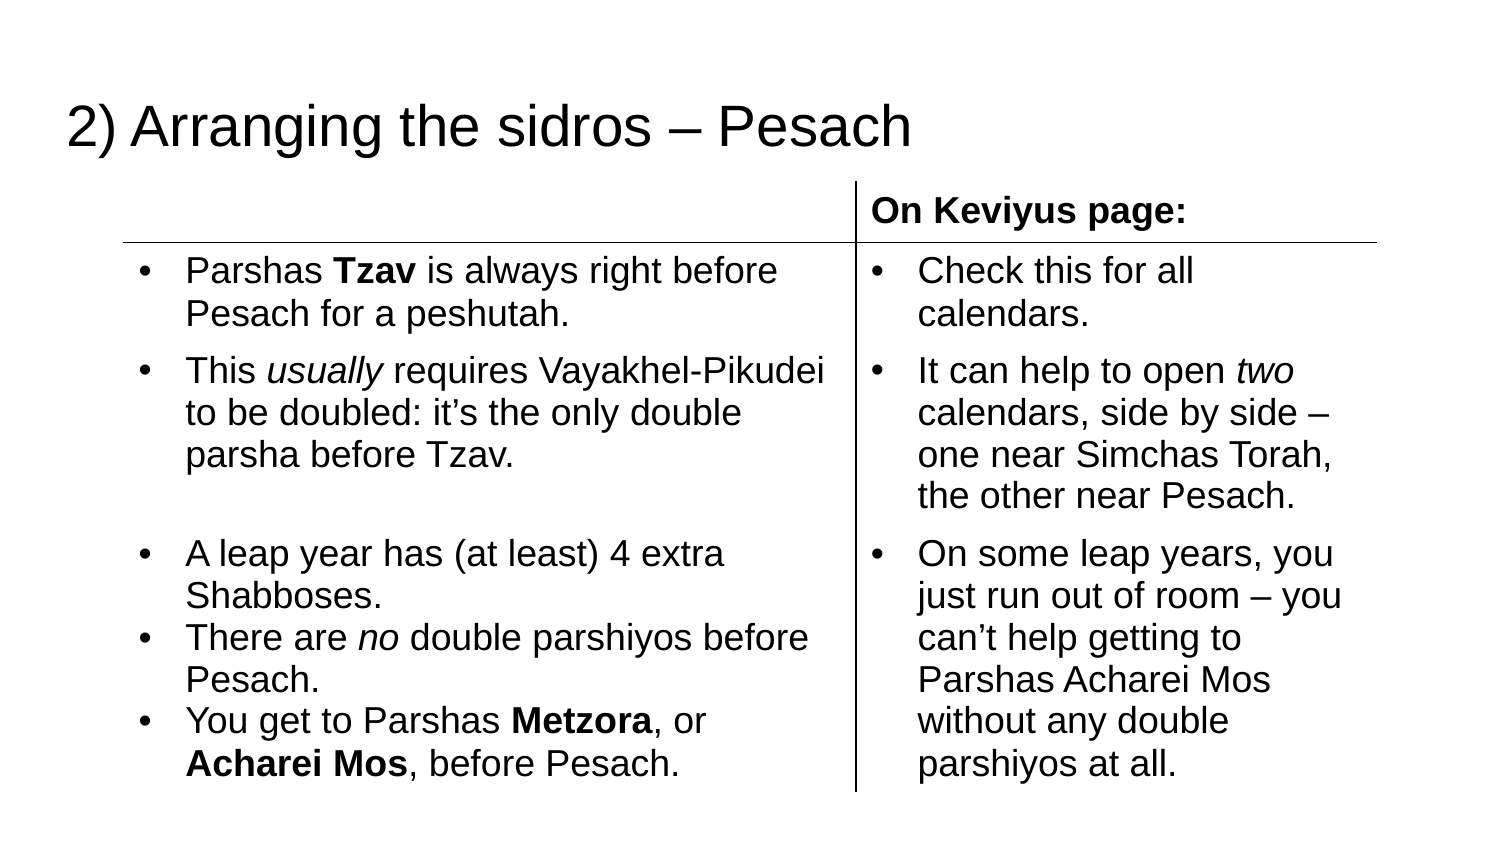

# 2) Arranging the sidros – Pesach
|  | On Keviyus page: |
| --- | --- |
| Parshas Tzav is always right before Pesach for a peshutah. | Check this for all calendars. |
| This usually requires Vayakhel-Pikudei to be doubled: it’s the only double parsha before Tzav. | It can help to open two calendars, side by side – one near Simchas Torah, the other near Pesach. |
| A leap year has (at least) 4 extra Shabboses. There are no double parshiyos before Pesach. You get to Parshas Metzora, or Acharei Mos, before Pesach. | On some leap years, you just run out of room – you can’t help getting to Parshas Acharei Mos without any double parshiyos at all. |